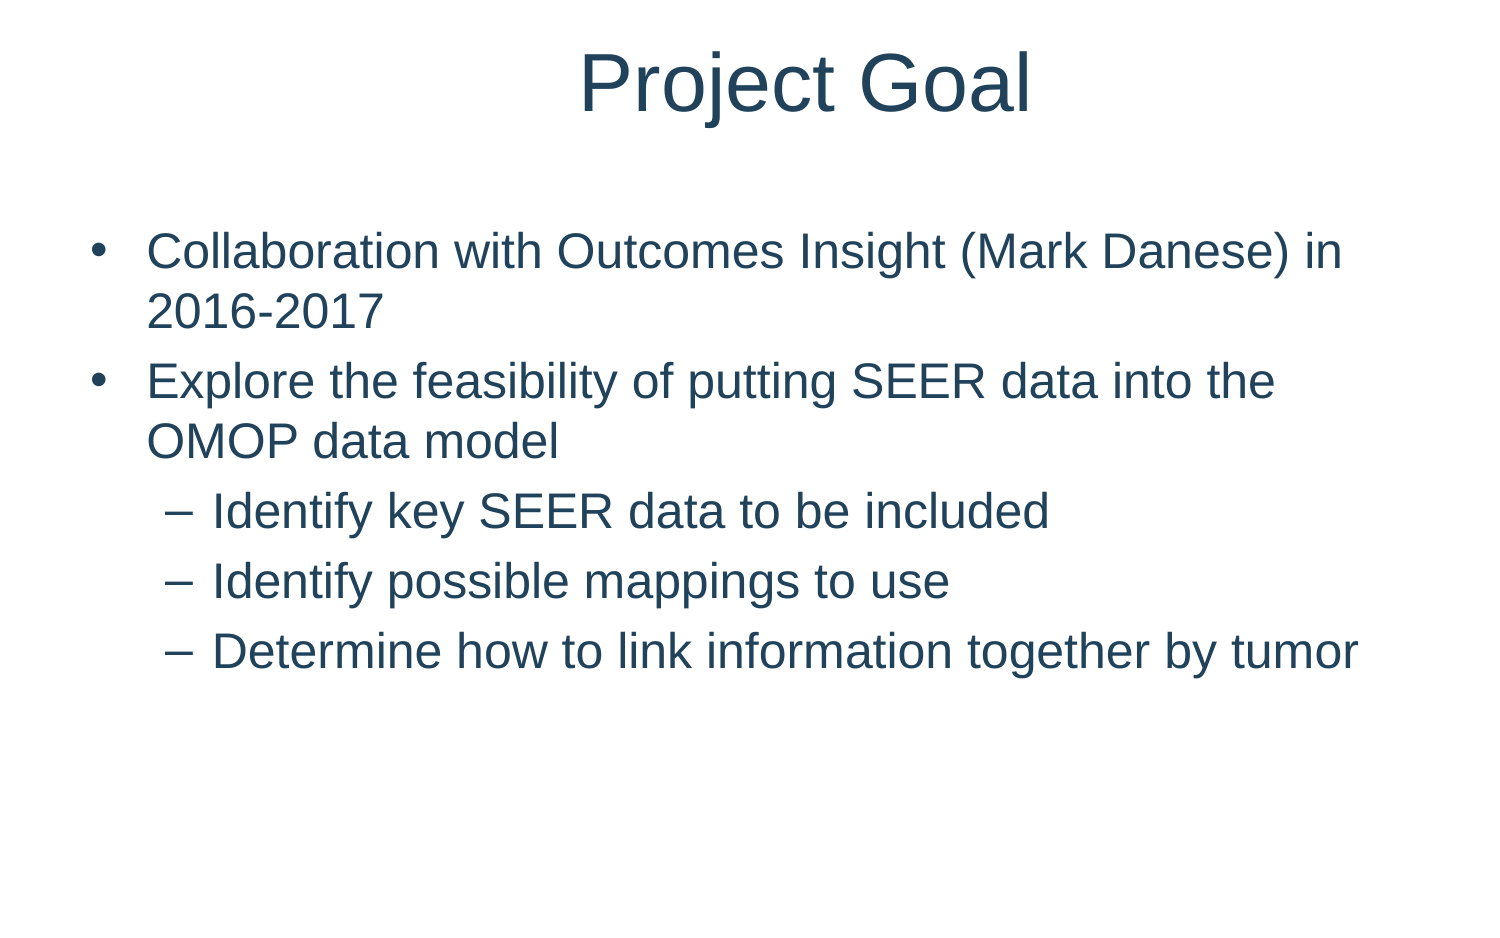

# Project Goal
Collaboration with Outcomes Insight (Mark Danese) in 2016-2017
Explore the feasibility of putting SEER data into the OMOP data model
Identify key SEER data to be included
Identify possible mappings to use
Determine how to link information together by tumor